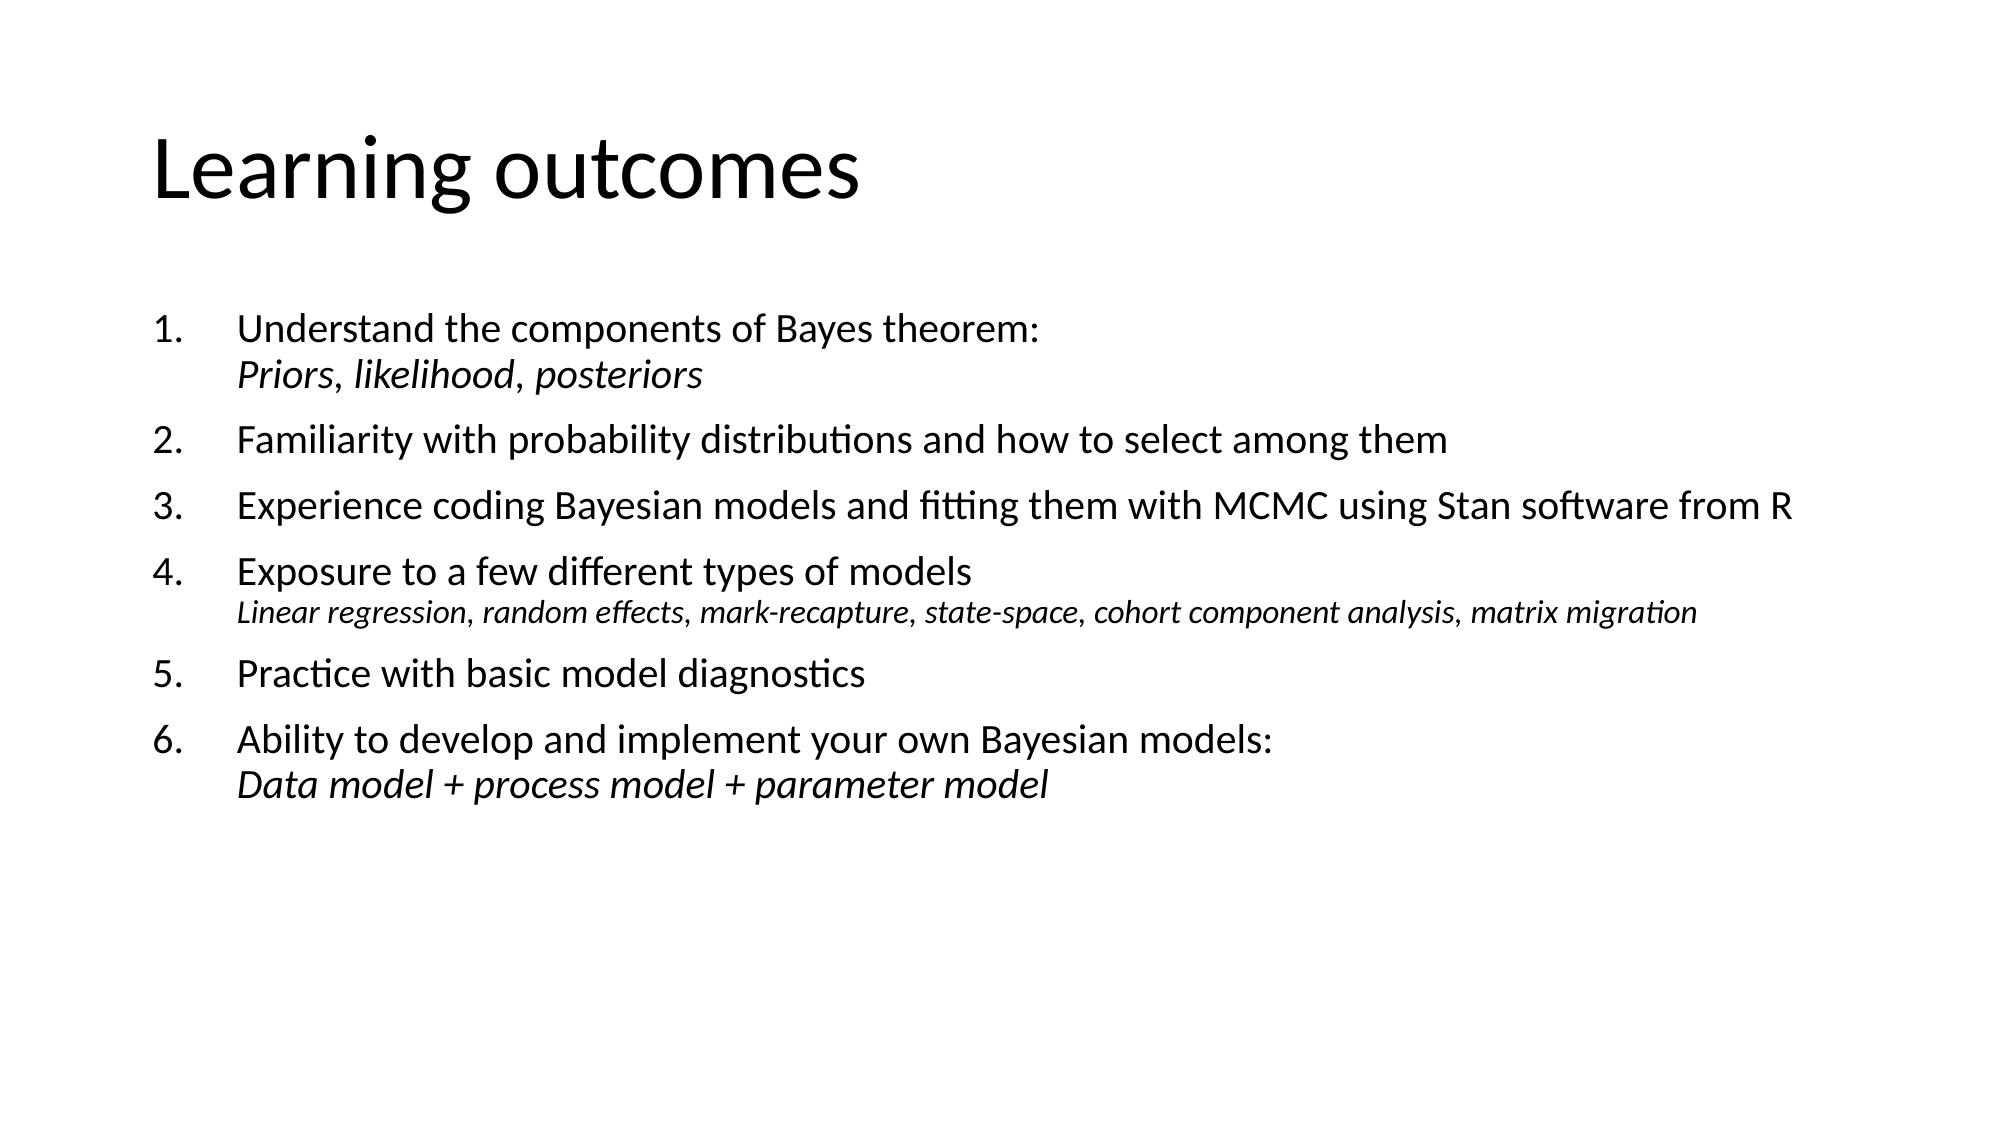

# Learning outcomes
Understand the components of Bayes theorem:
Priors, likelihood, posteriors
Familiarity with probability distributions and how to select among them
Experience coding Bayesian models and fitting them with MCMC using Stan software from R
Exposure to a few different types of models
Linear regression, random effects, mark-recapture, state-space, cohort component analysis, matrix migration
Practice with basic model diagnostics
Ability to develop and implement your own Bayesian models:
Data model + process model + parameter model